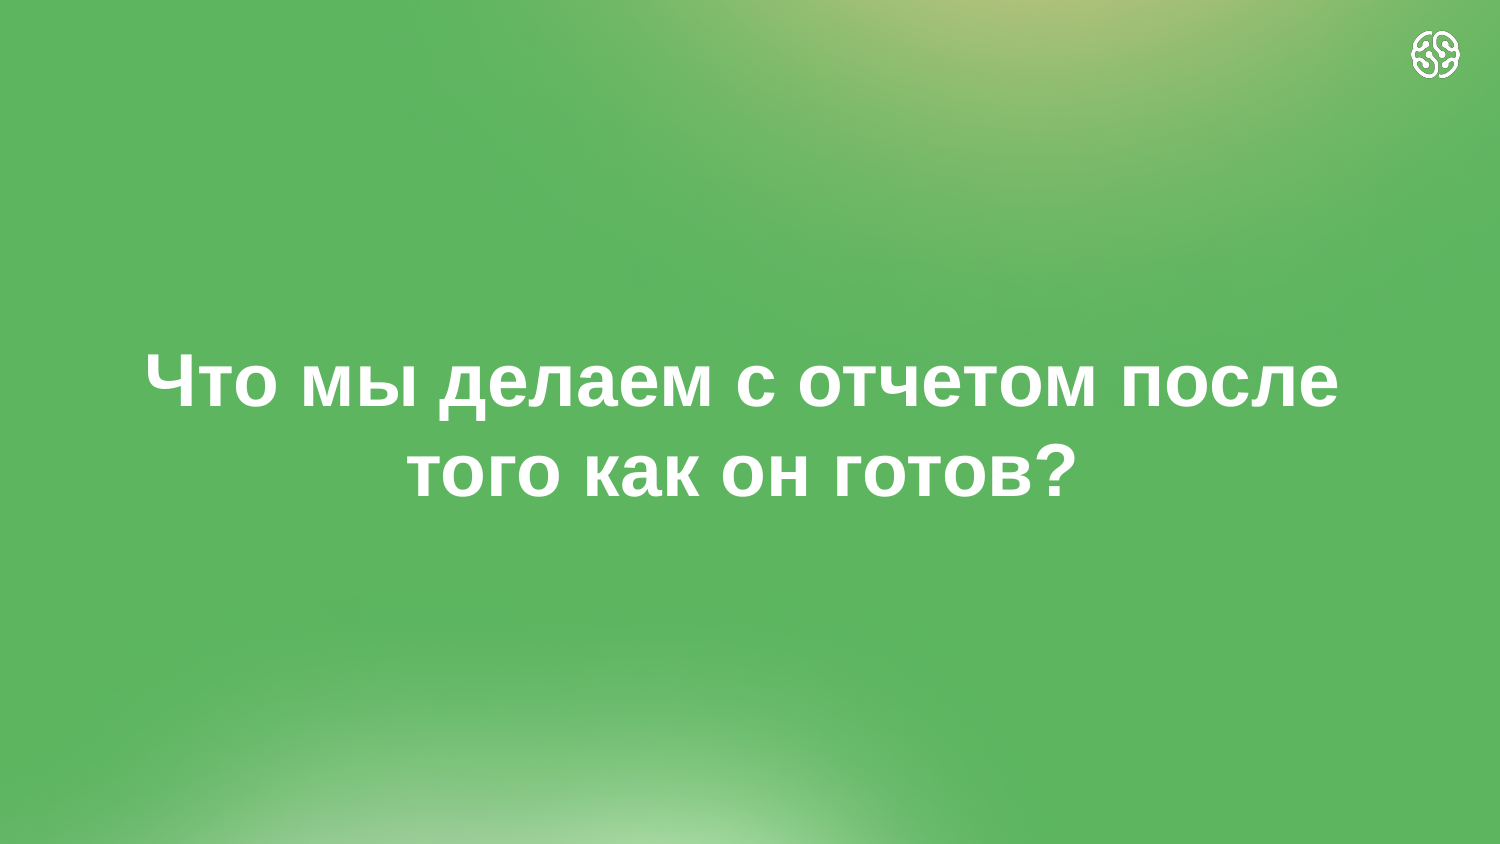

# Что мы делаем с отчетом после того как он готов?